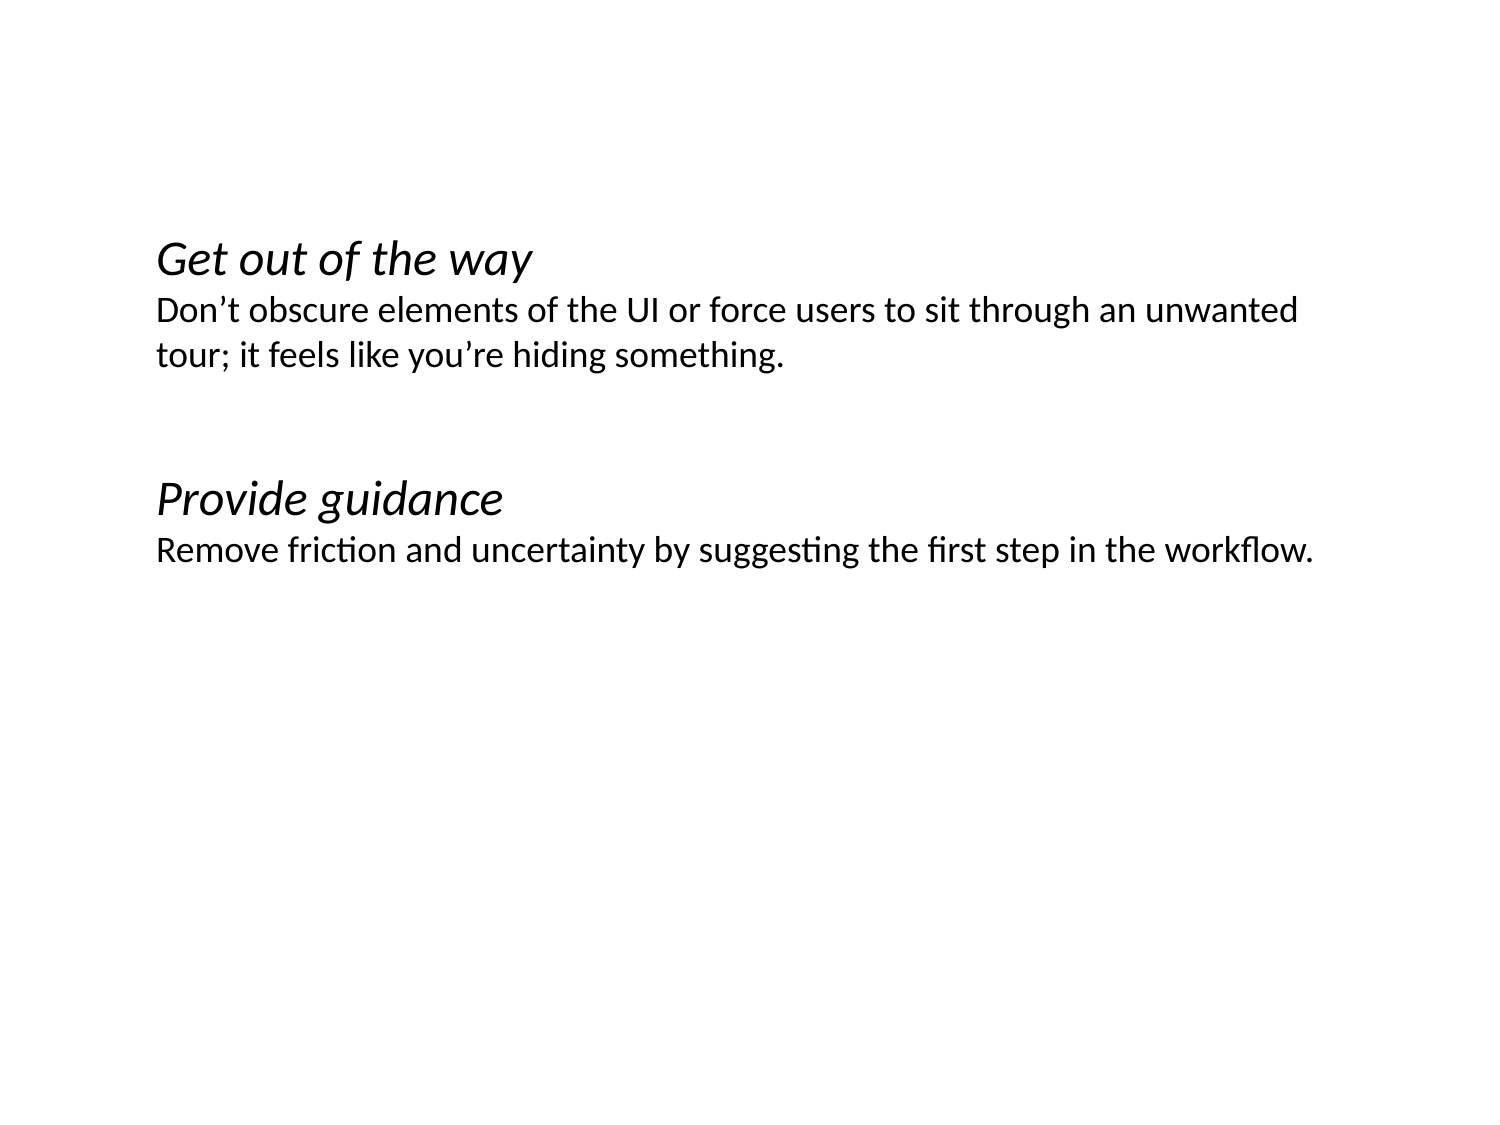

Get out of the way
Don’t obscure elements of the UI or force users to sit through an unwanted tour; it feels like you’re hiding something.

Provide guidance
Remove friction and uncertainty by suggesting the first step in the workflow.